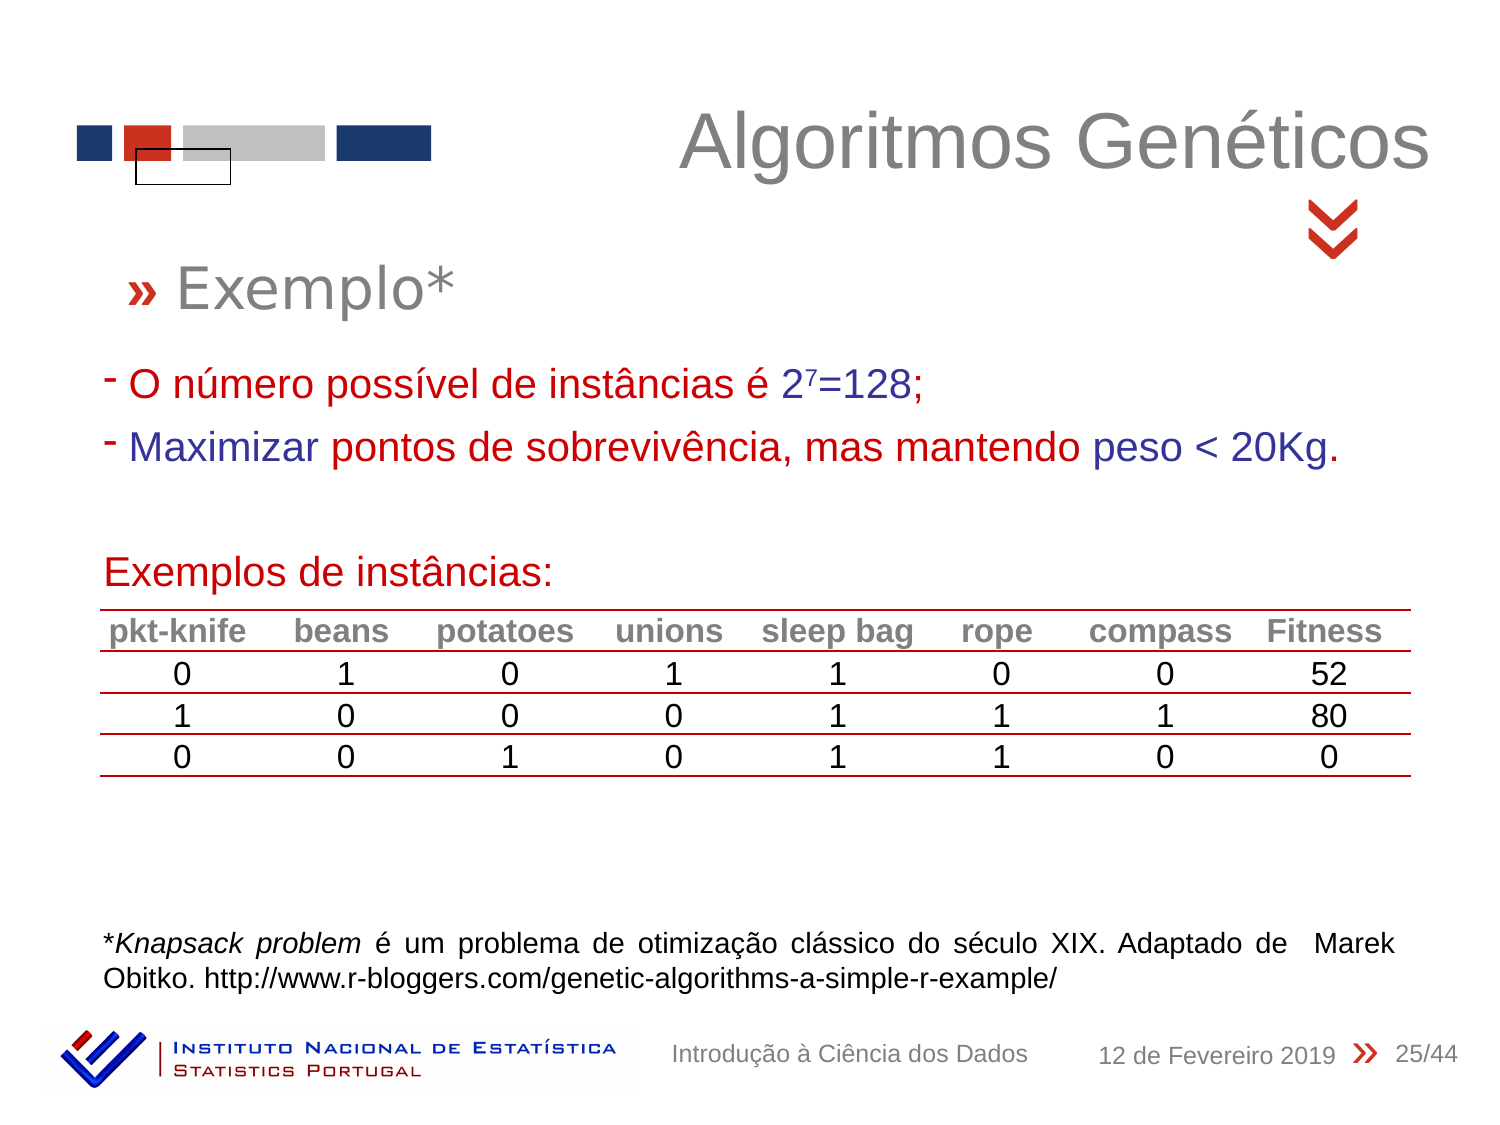

Algoritmos Genéticos
«
» Exemplo*
 O número possível de instâncias é 27=128;
 Maximizar pontos de sobrevivência, mas mantendo peso < 20Kg.

Exemplos de instâncias:

| pkt-knife | beans | potatoes | unions | sleep bag | rope | compass | Fitness |
| --- | --- | --- | --- | --- | --- | --- | --- |
| 0 | 1 | 0 | 1 | 1 | 0 | 0 | 52 |
| 1 | 0 | 0 | 0 | 1 | 1 | 1 | 80 |
| 0 | 0 | 1 | 0 | 1 | 1 | 0 | 0 |
*Knapsack problem é um problema de otimização clássico do século XIX. Adaptado de  Marek Obitko. http://www.r-bloggers.com/genetic-algorithms-a-simple-r-example/
25